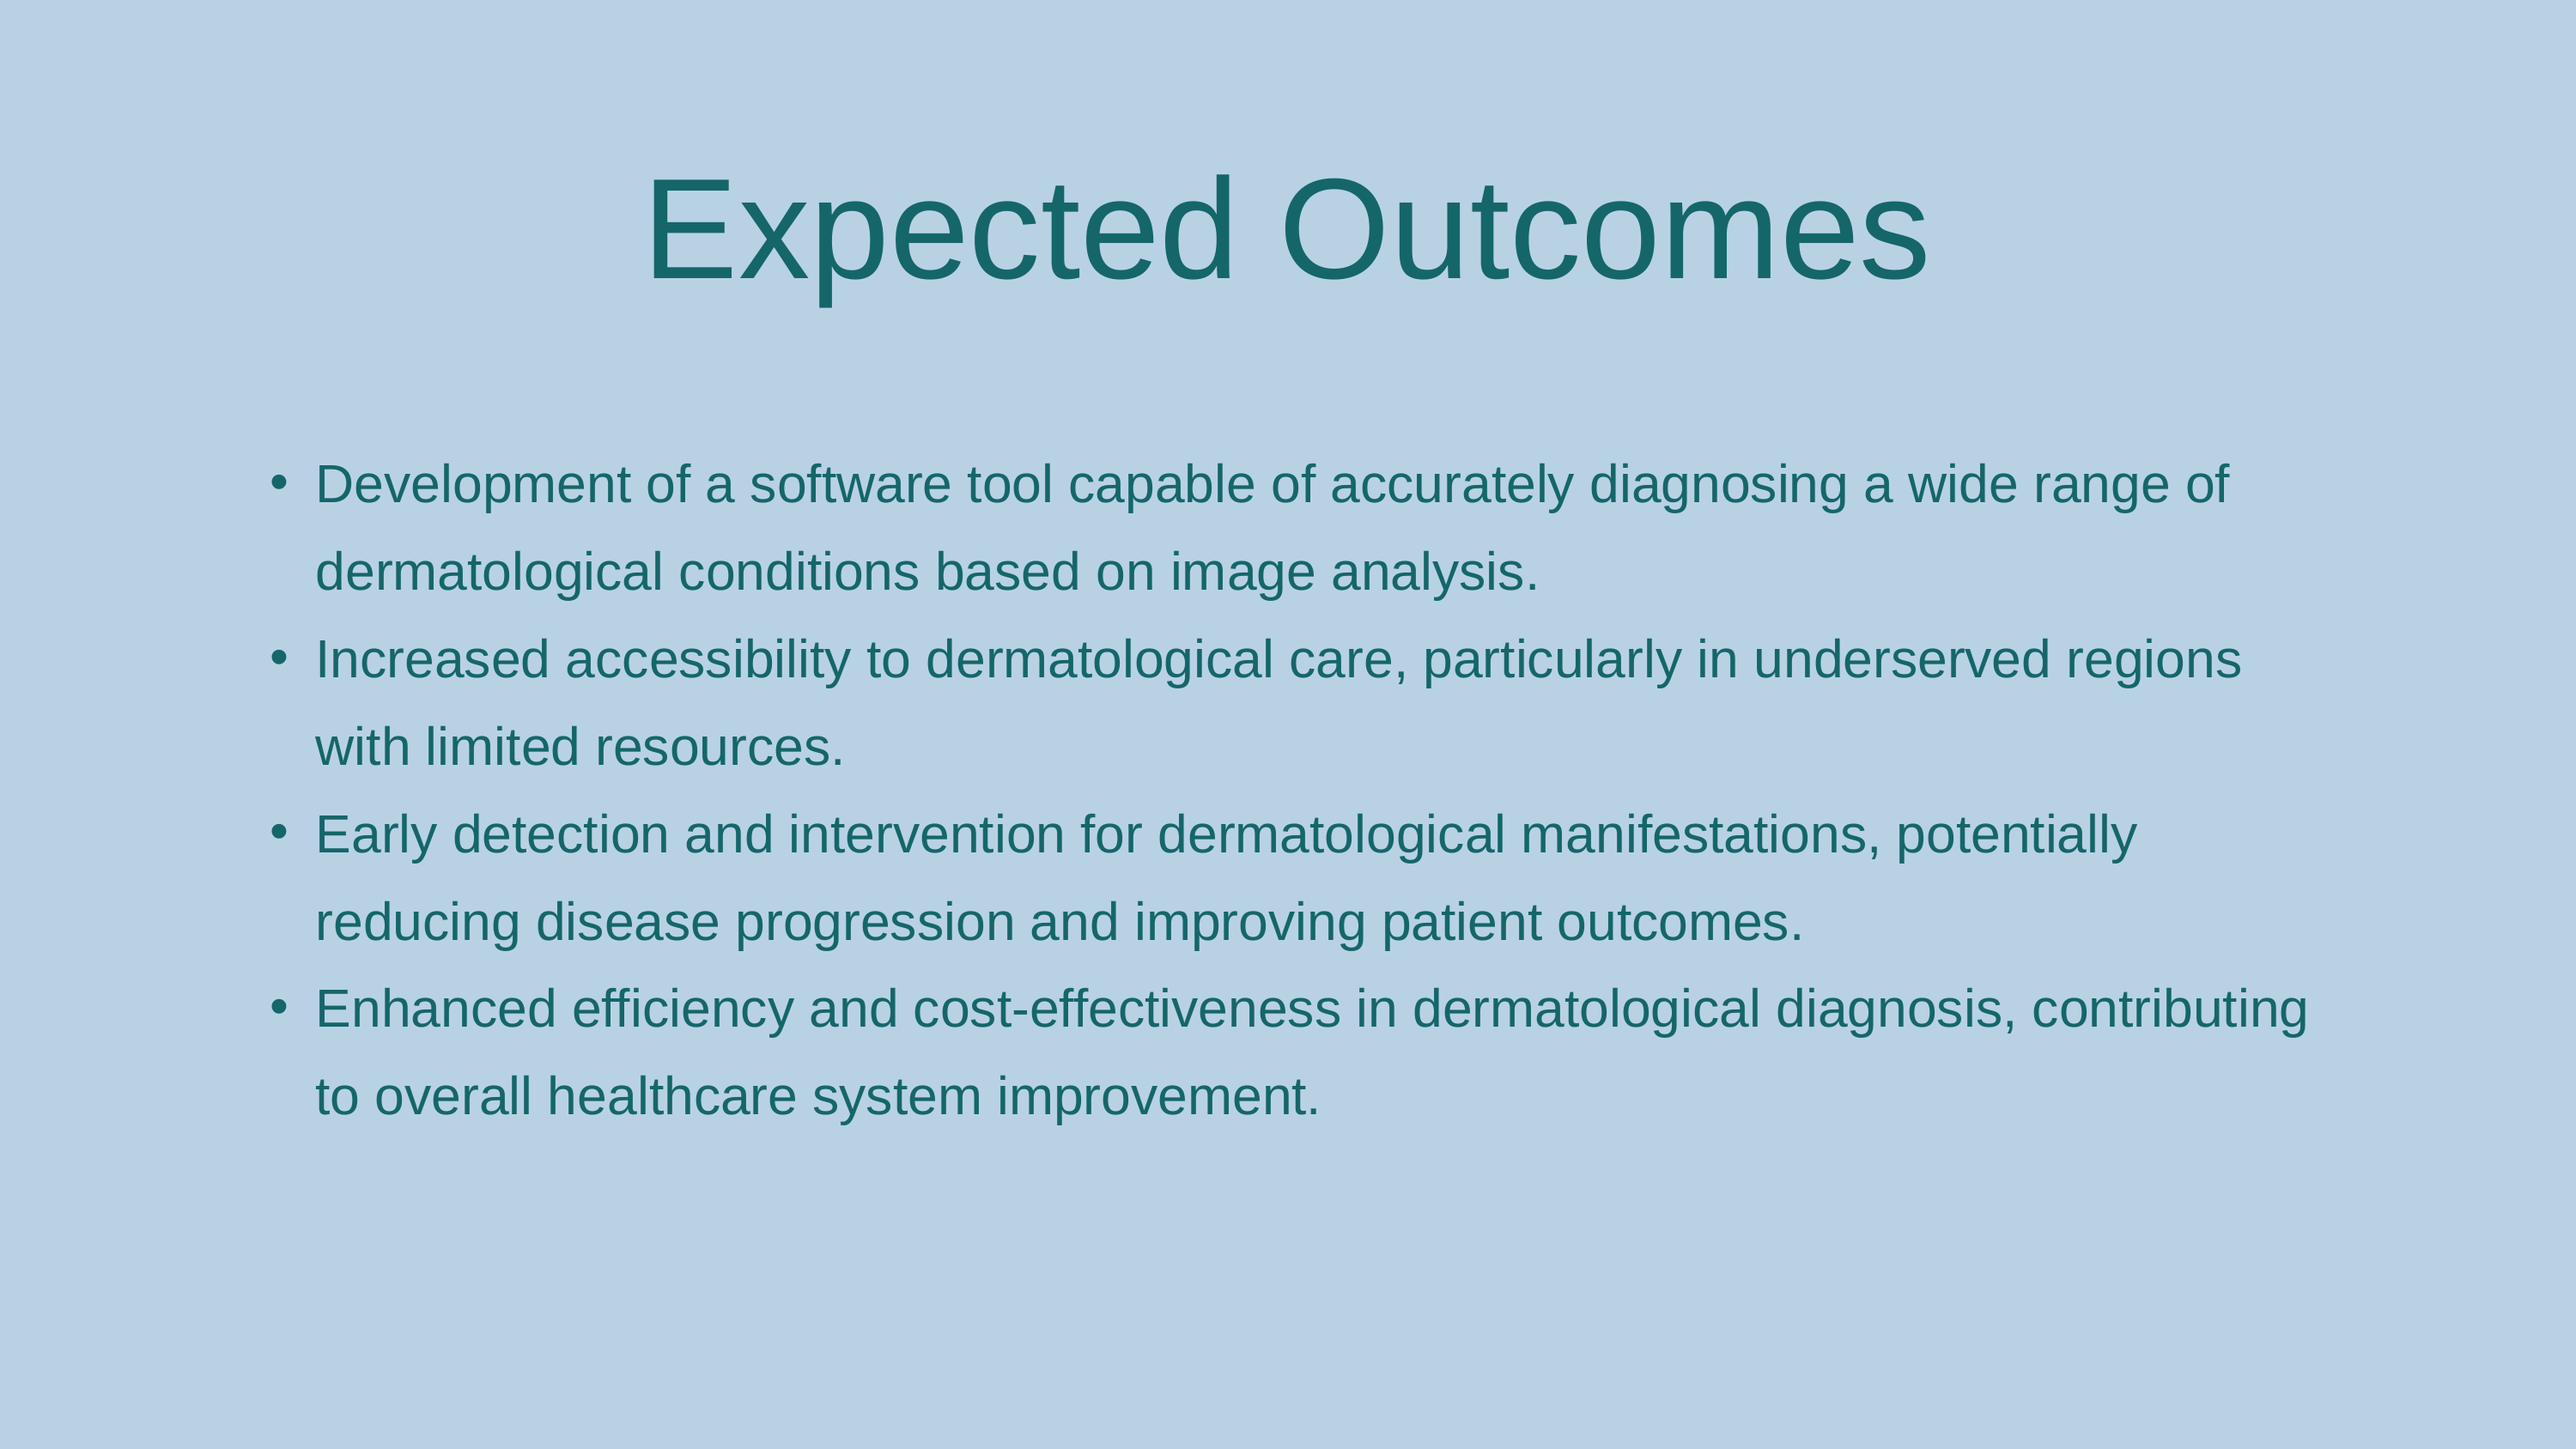

Expected Outcomes
Development of a software tool capable of accurately diagnosing a wide range of dermatological conditions based on image analysis.
Increased accessibility to dermatological care, particularly in underserved regions with limited resources.
Early detection and intervention for dermatological manifestations, potentially reducing disease progression and improving patient outcomes.
Enhanced efficiency and cost-effectiveness in dermatological diagnosis, contributing to overall healthcare system improvement.